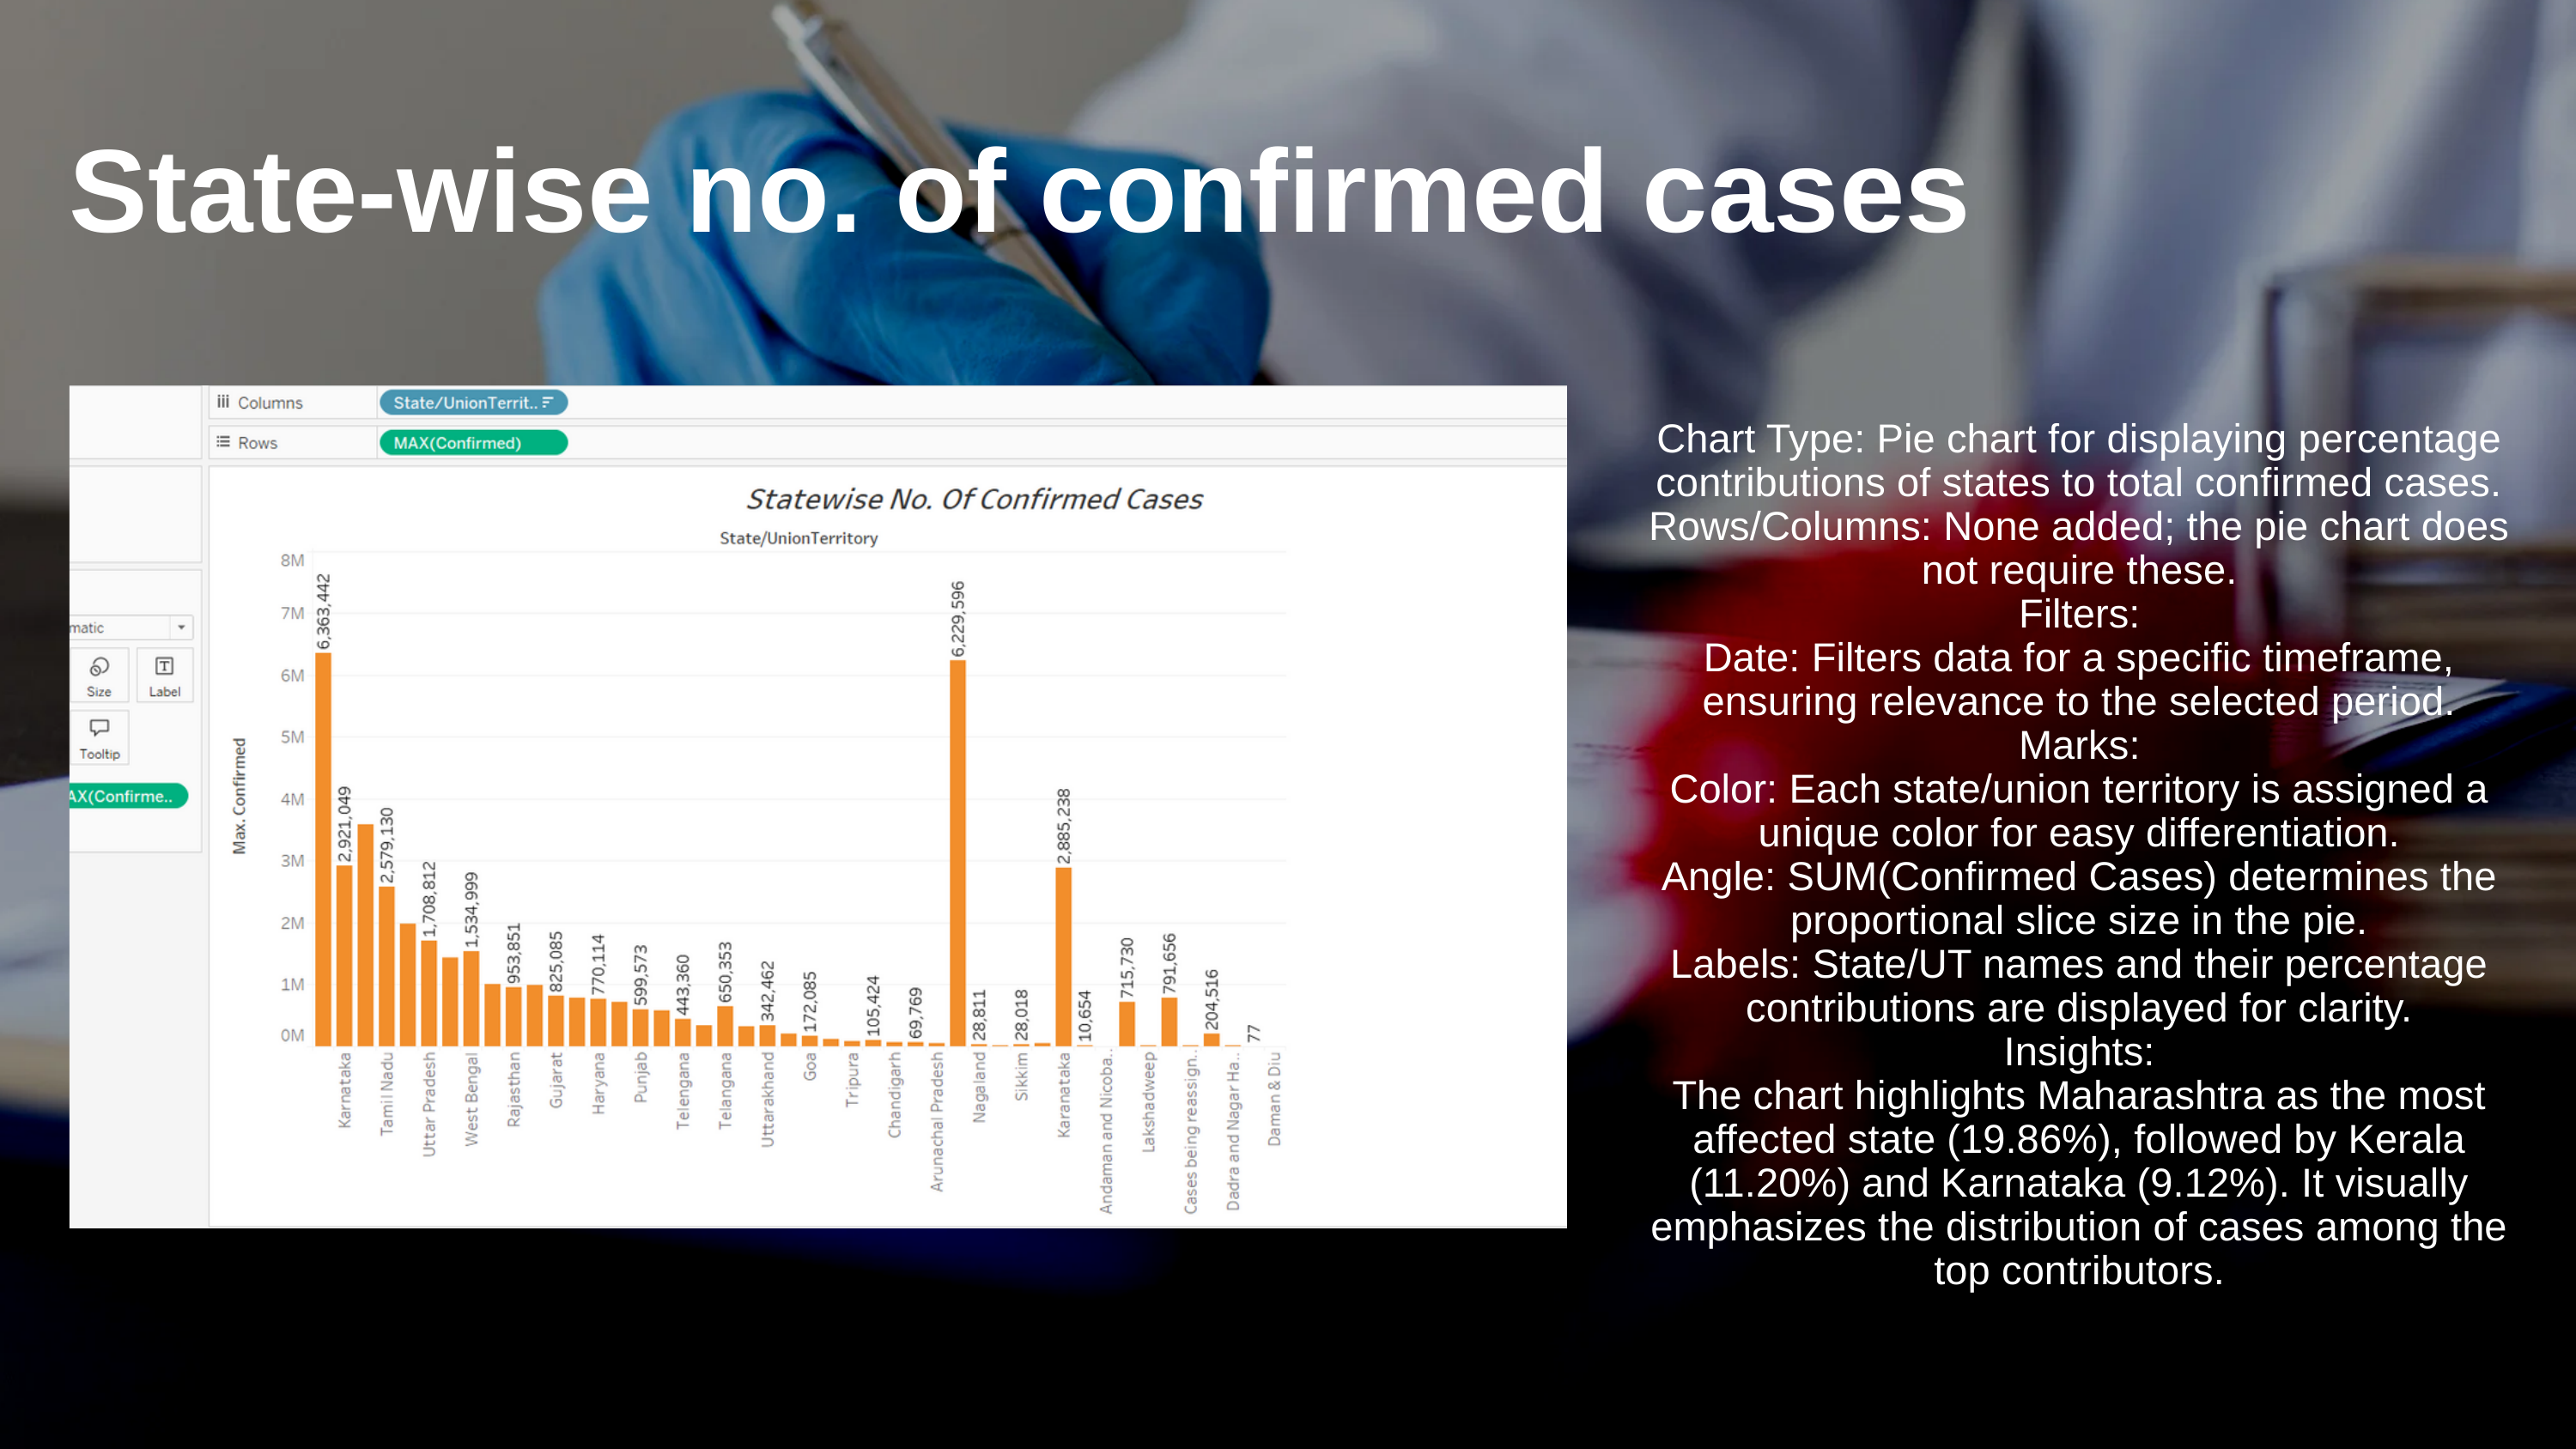

State-wise no. of confirmed cases

Chart Type: Pie chart for displaying percentage contributions of states to total confirmed cases.
Rows/Columns: None added; the pie chart does not require these.
Filters:
Date: Filters data for a specific timeframe, ensuring relevance to the selected period.
Marks:
Color: Each state/union territory is assigned a unique color for easy differentiation.
Angle: SUM(Confirmed Cases) determines the proportional slice size in the pie.
Labels: State/UT names and their percentage contributions are displayed for clarity.
Insights:
The chart highlights Maharashtra as the most affected state (19.86%), followed by Kerala (11.20%) and Karnataka (9.12%). It visually emphasizes the distribution of cases among the top contributors.